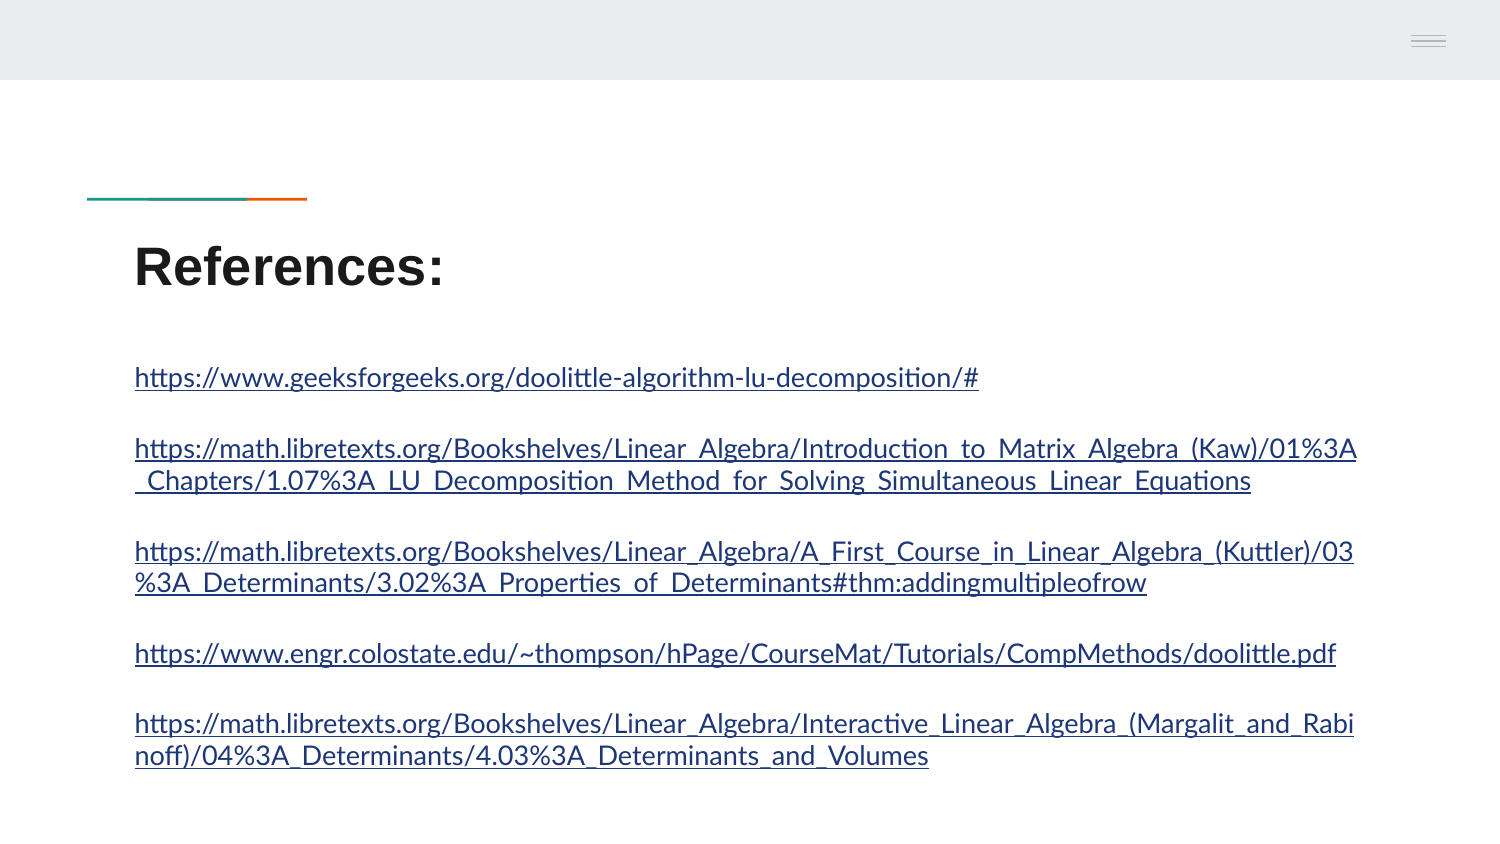

# References:
https://www.geeksforgeeks.org/doolittle-algorithm-lu-decomposition/#
https://math.libretexts.org/Bookshelves/Linear_Algebra/Introduction_to_Matrix_Algebra_(Kaw)/01%3A_Chapters/1.07%3A_LU_Decomposition_Method_for_Solving_Simultaneous_Linear_Equations
https://math.libretexts.org/Bookshelves/Linear_Algebra/A_First_Course_in_Linear_Algebra_(Kuttler)/03%3A_Determinants/3.02%3A_Properties_of_Determinants#thm:addingmultipleofrow
https://www.engr.colostate.edu/~thompson/hPage/CourseMat/Tutorials/CompMethods/doolittle.pdf
https://math.libretexts.org/Bookshelves/Linear_Algebra/Interactive_Linear_Algebra_(Margalit_and_Rabinoff)/04%3A_Determinants/4.03%3A_Determinants_and_Volumes